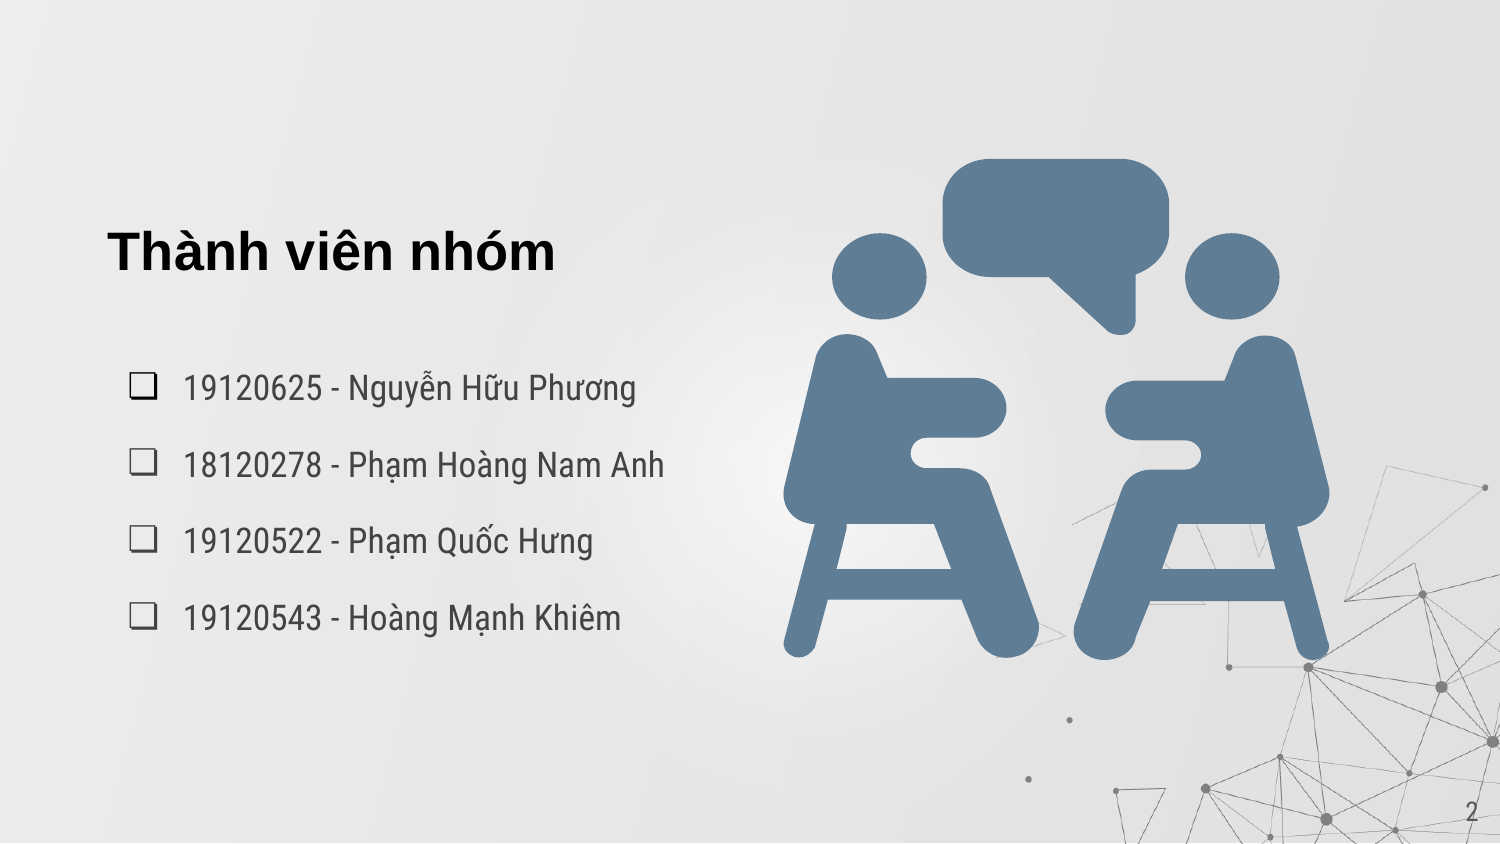

# Thành viên nhóm
19120625 - Nguyễn Hữu Phương
18120278 - Phạm Hoàng Nam Anh
19120522 - Phạm Quốc Hưng
19120543 - Hoàng Mạnh Khiêm
2